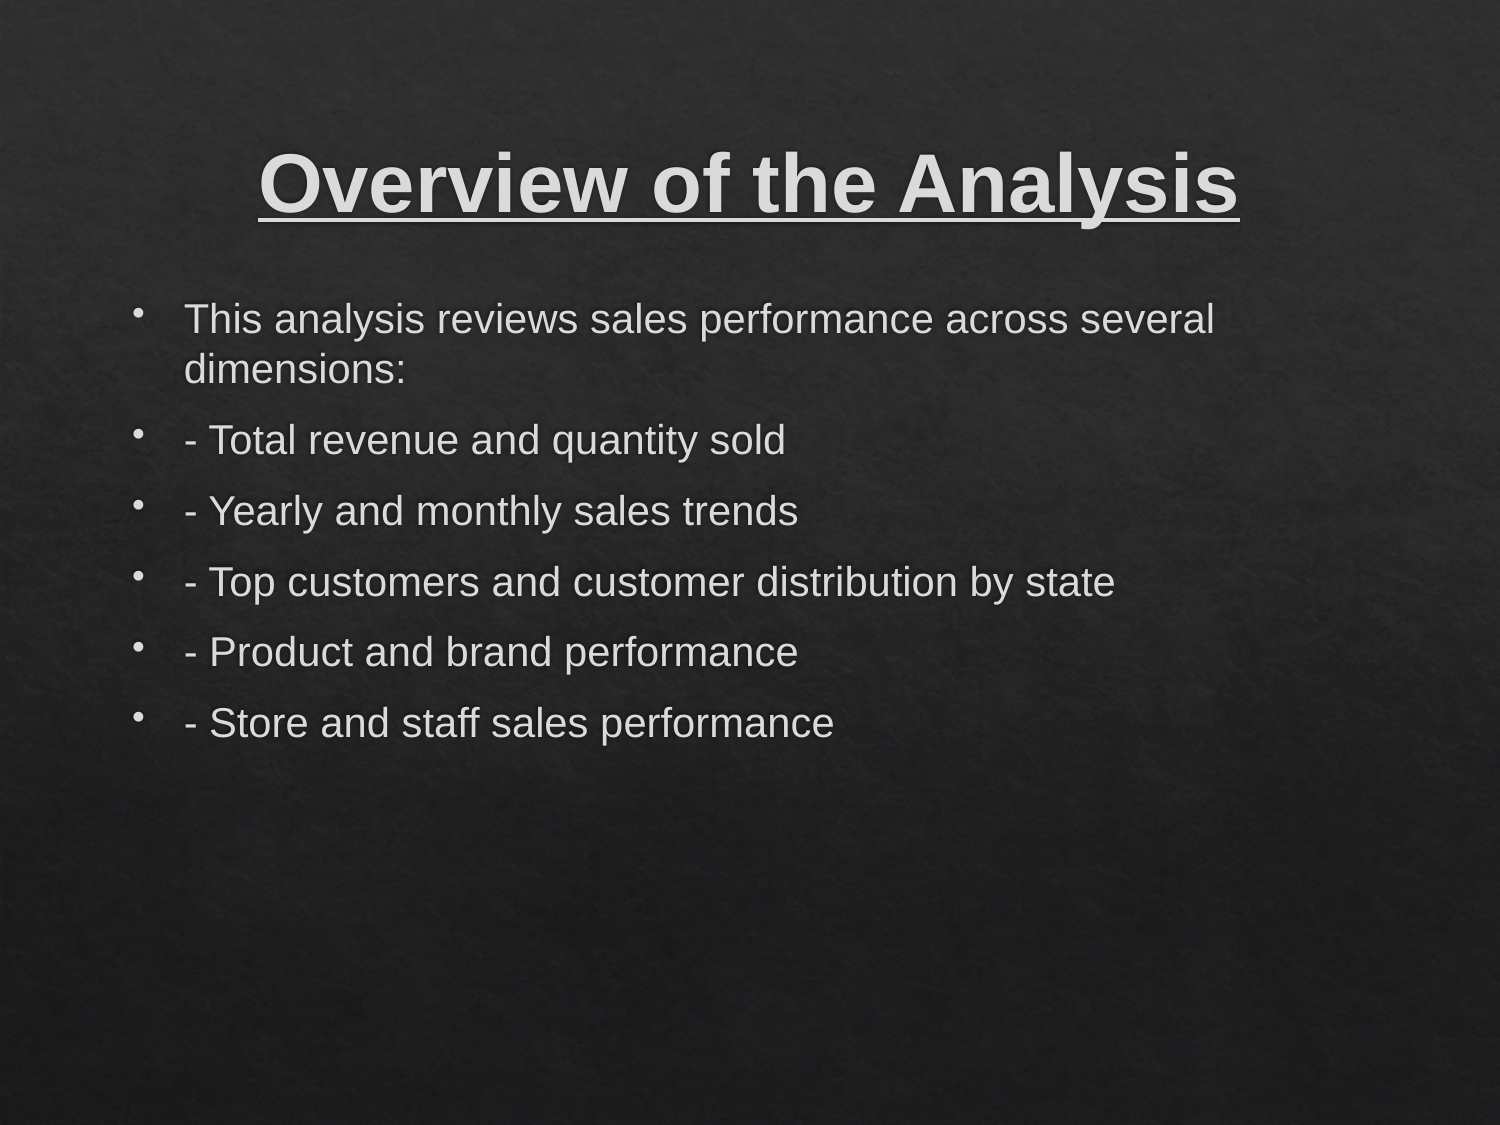

# Overview of the Analysis
This analysis reviews sales performance across several dimensions:
- Total revenue and quantity sold
- Yearly and monthly sales trends
- Top customers and customer distribution by state
- Product and brand performance
- Store and staff sales performance